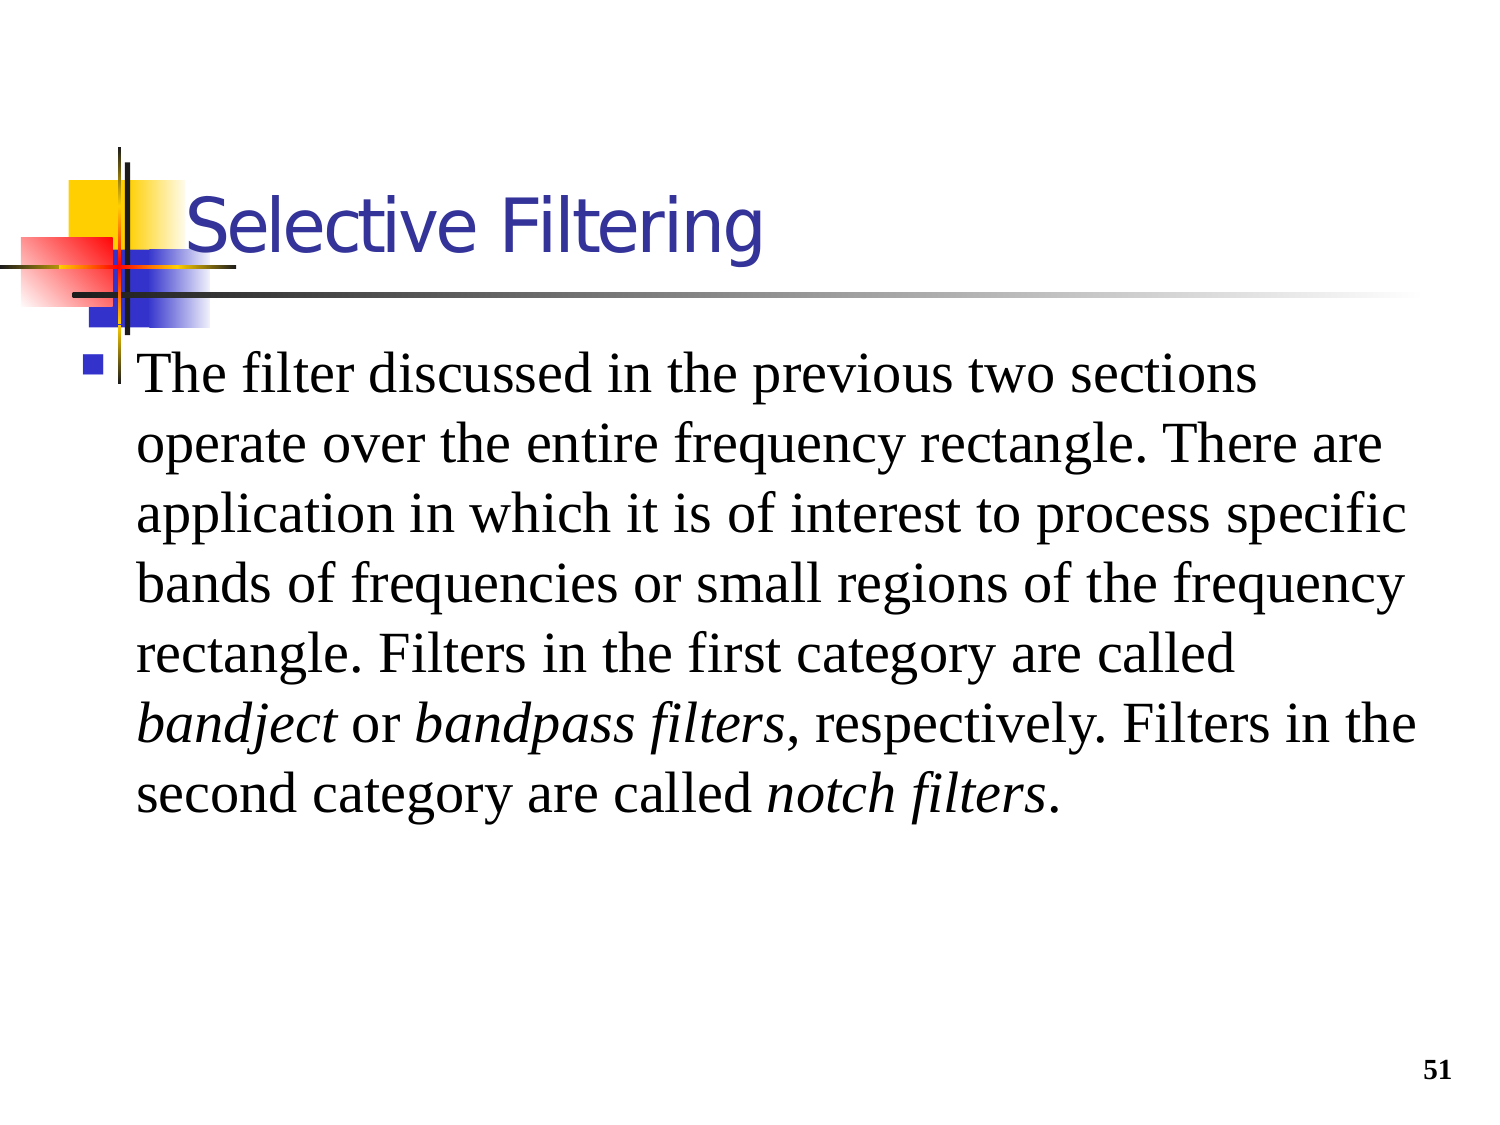

# Selective Filtering
The filter discussed in the previous two sections operate over the entire frequency rectangle. There are application in which it is of interest to process specific bands of frequencies or small regions of the frequency rectangle. Filters in the first category are called bandject or bandpass filters, respectively. Filters in the second category are called notch filters.
51